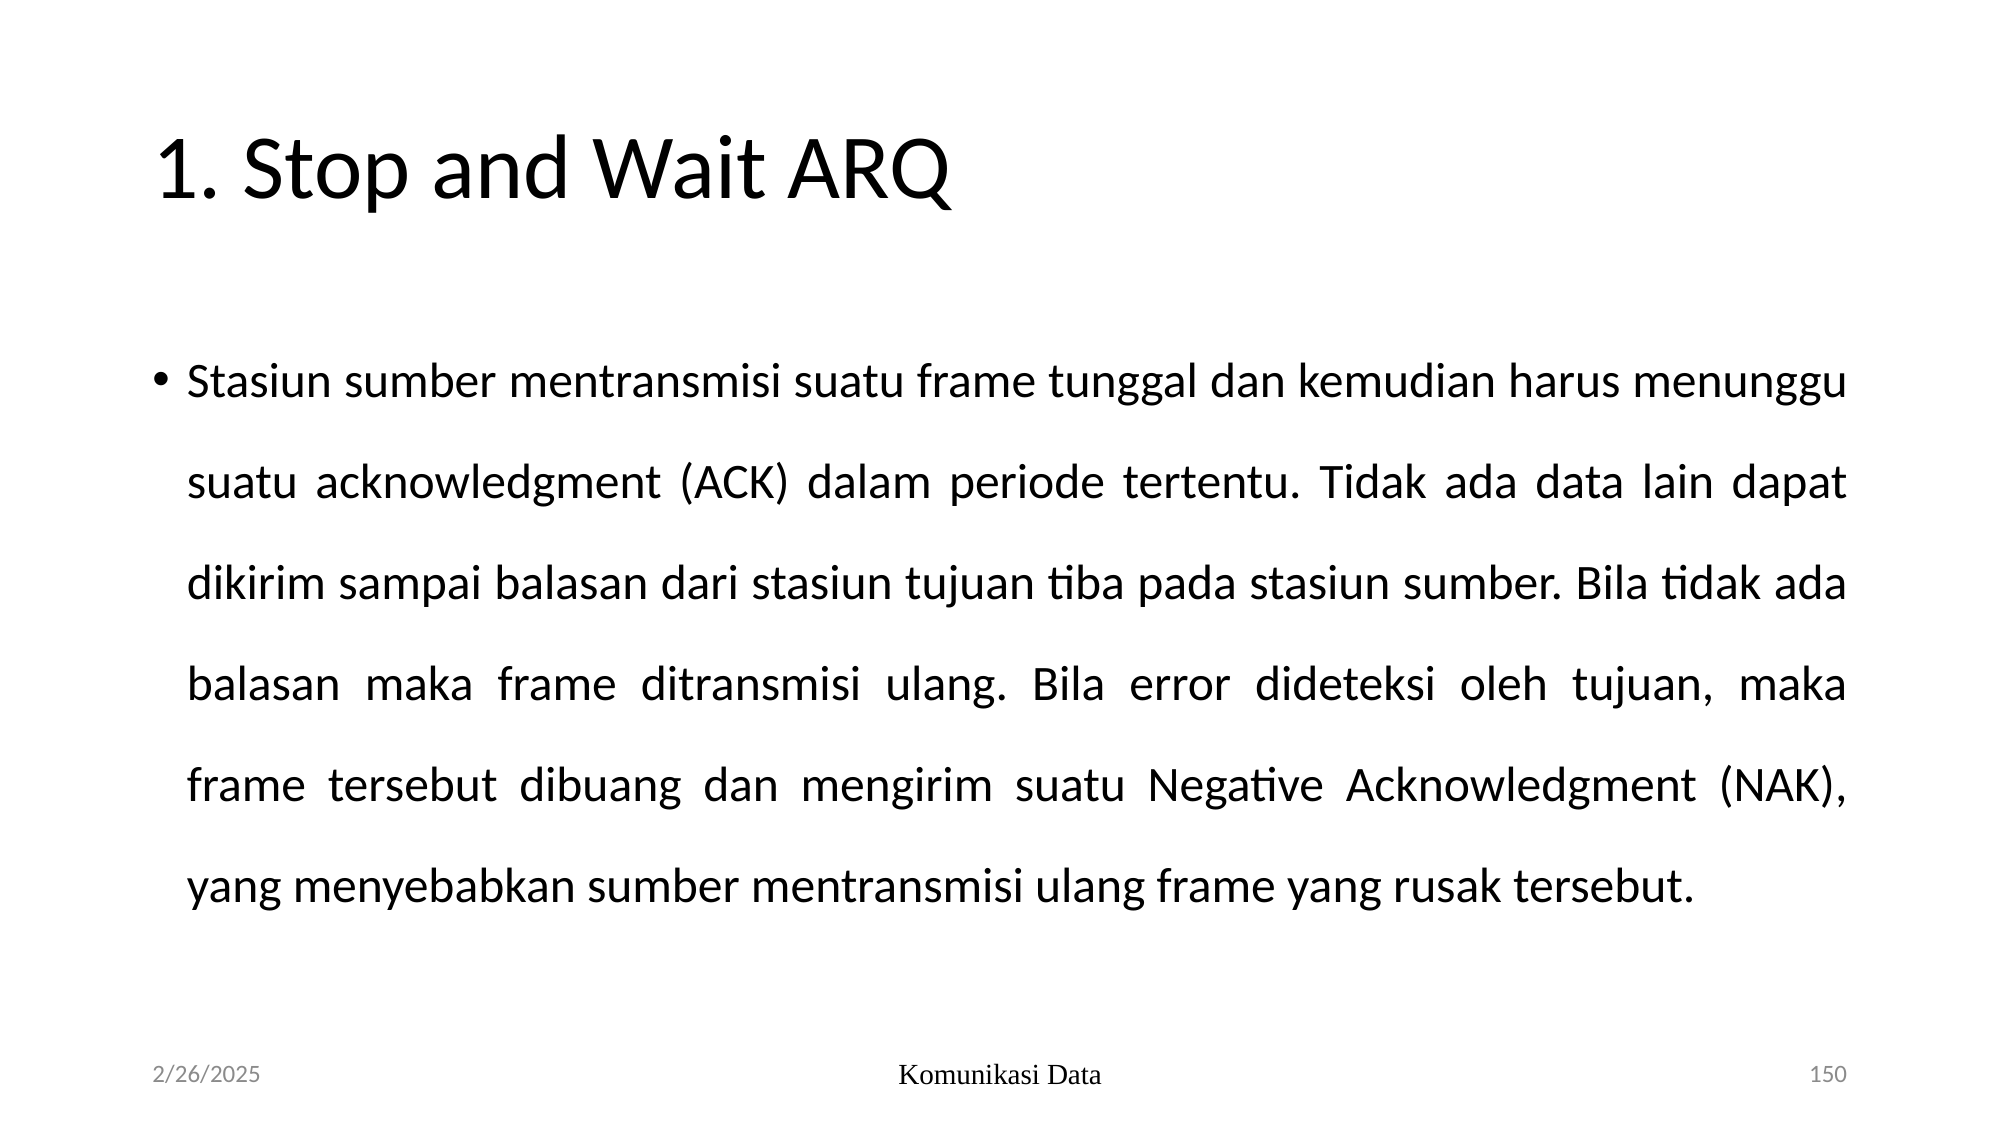

# 1. Stop and Wait ARQ
Stasiun sumber mentransmisi suatu frame tunggal dan kemudian harus menunggu suatu acknowledgment (ACK) dalam periode tertentu. Tidak ada data lain dapat dikirim sampai balasan dari stasiun tujuan tiba pada stasiun sumber. Bila tidak ada balasan maka frame ditransmisi ulang. Bila error dideteksi oleh tujuan, maka frame tersebut dibuang dan mengirim suatu Negative Acknowledgment (NAK), yang menyebabkan sumber mentransmisi ulang frame yang rusak tersebut.

2/26/2025
Komunikasi Data
150